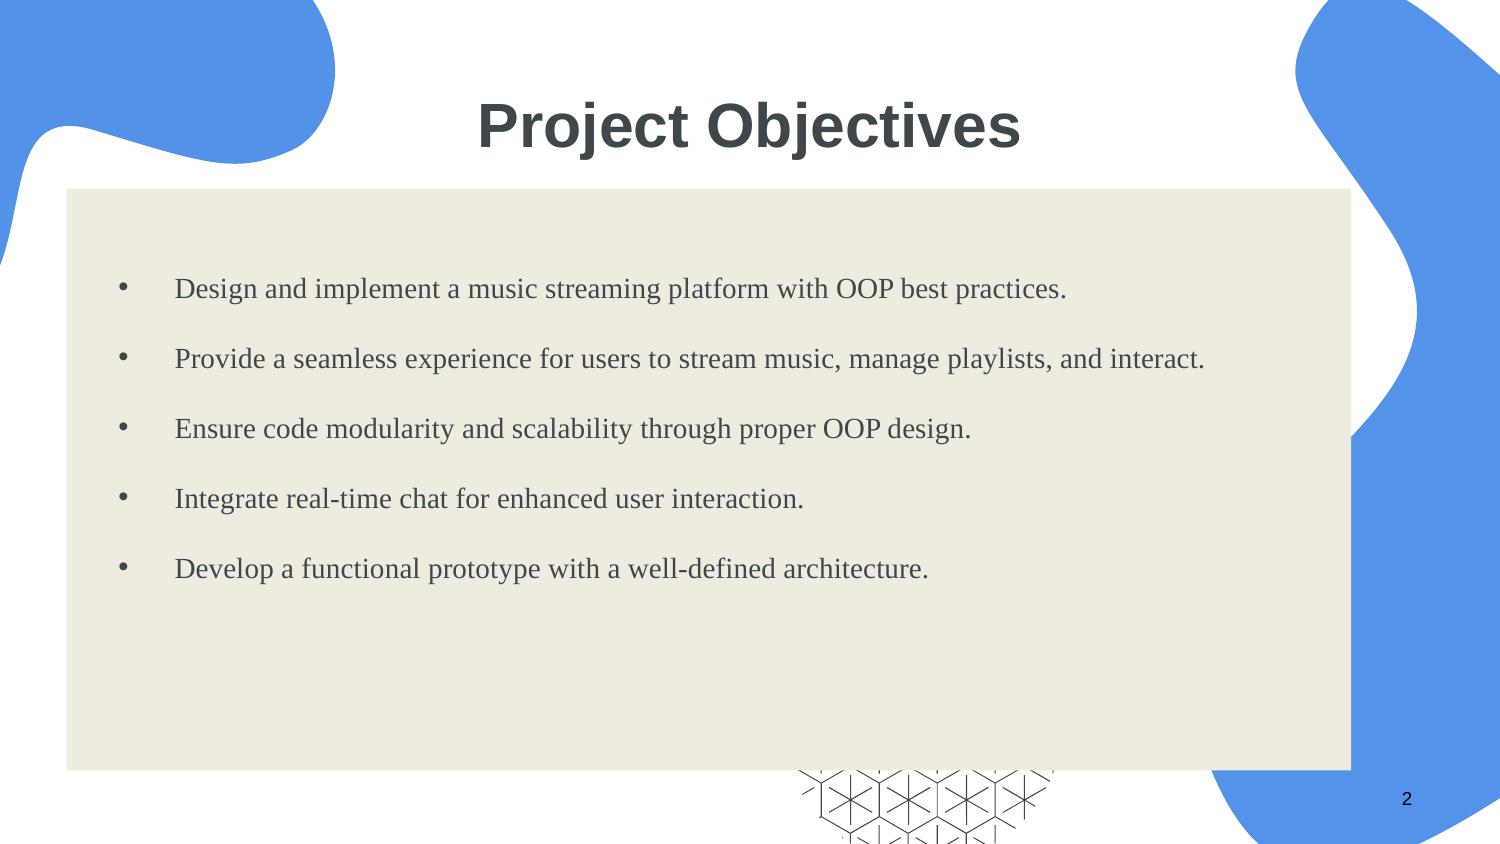

# Project Objectives

Design and implement a music streaming platform with OOP best practices.
Provide a seamless experience for users to stream music, manage playlists, and interact.
Ensure code modularity and scalability through proper OOP design.
Integrate real-time chat for enhanced user interaction.
Develop a functional prototype with a well-defined architecture.
									2